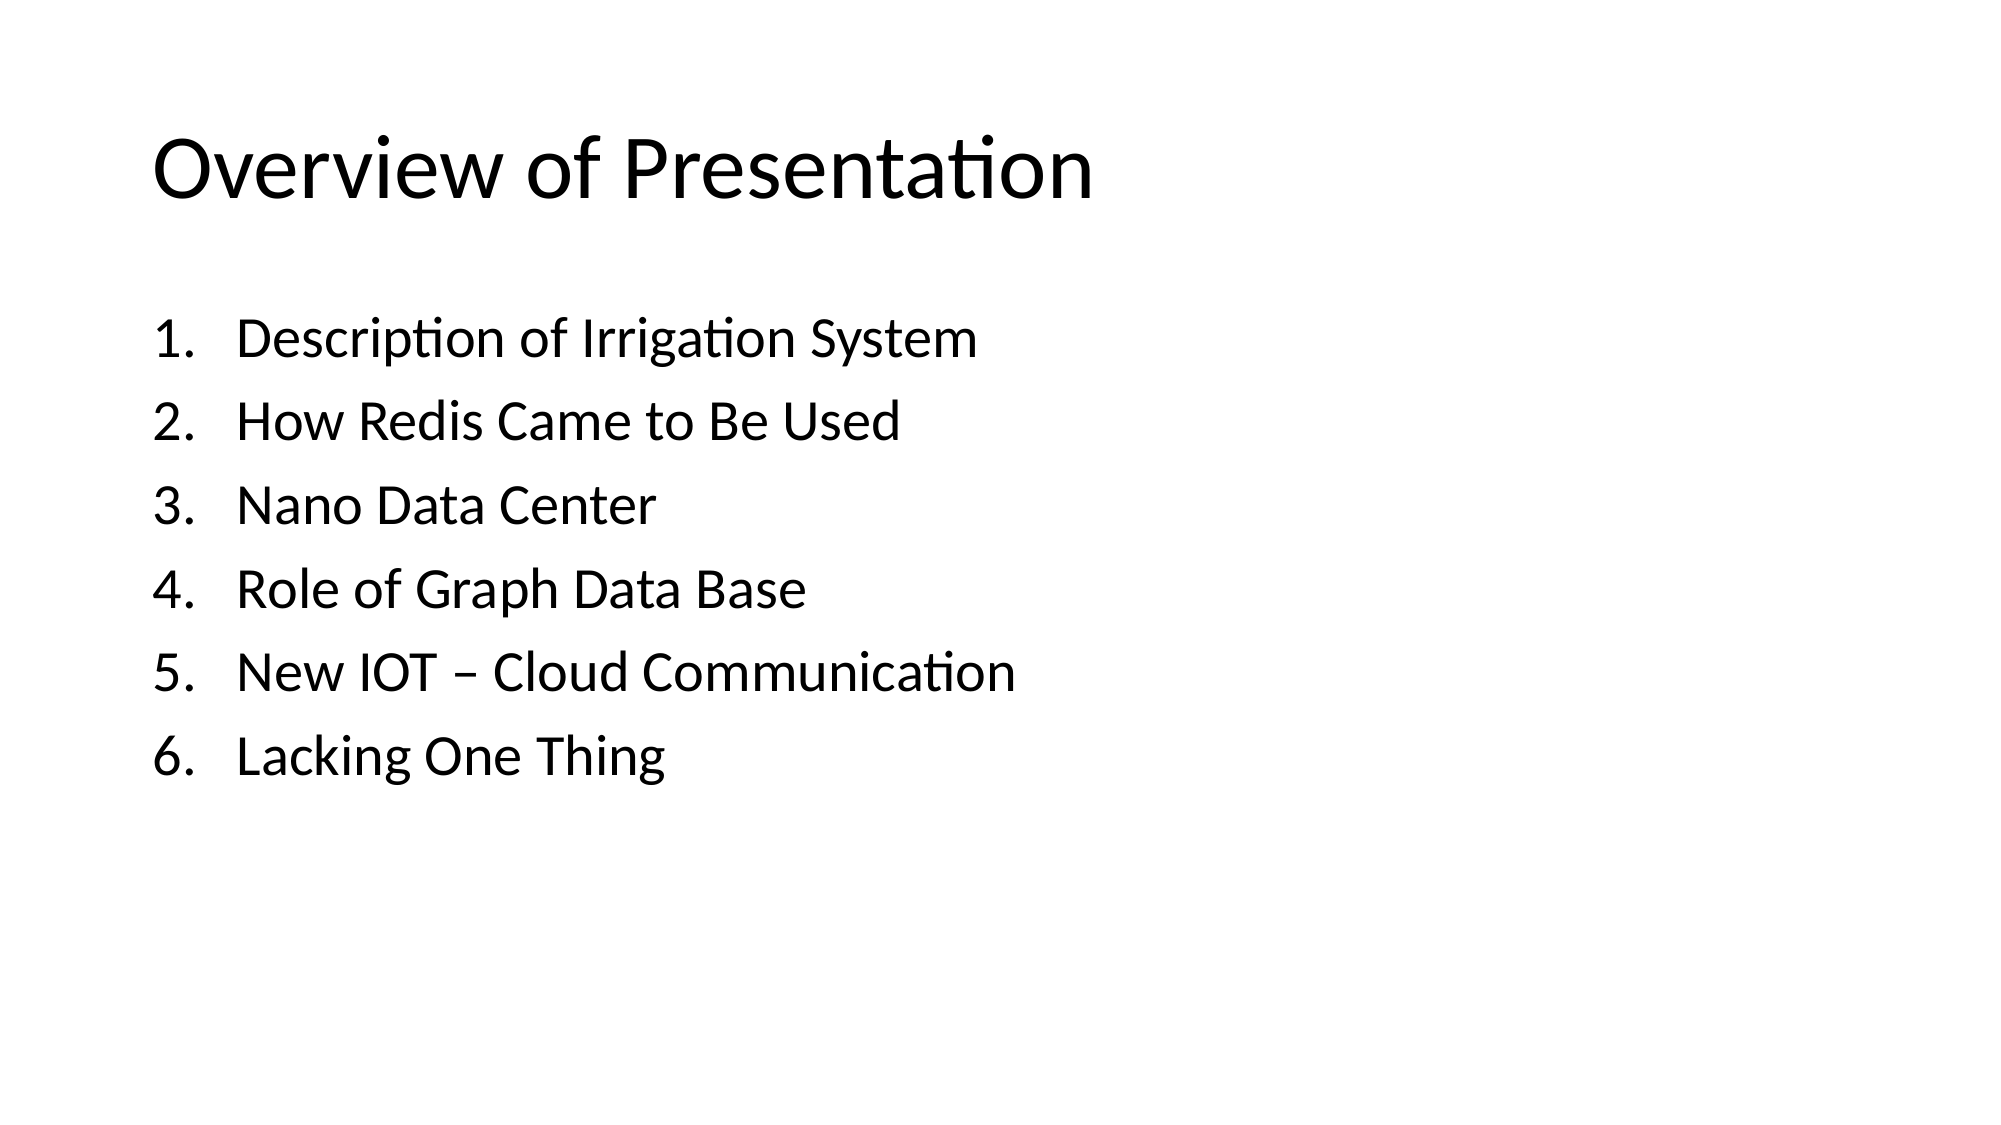

# Overview of Presentation
Description of Irrigation System
How Redis Came to Be Used
Nano Data Center
Role of Graph Data Base
New IOT – Cloud Communication
Lacking One Thing